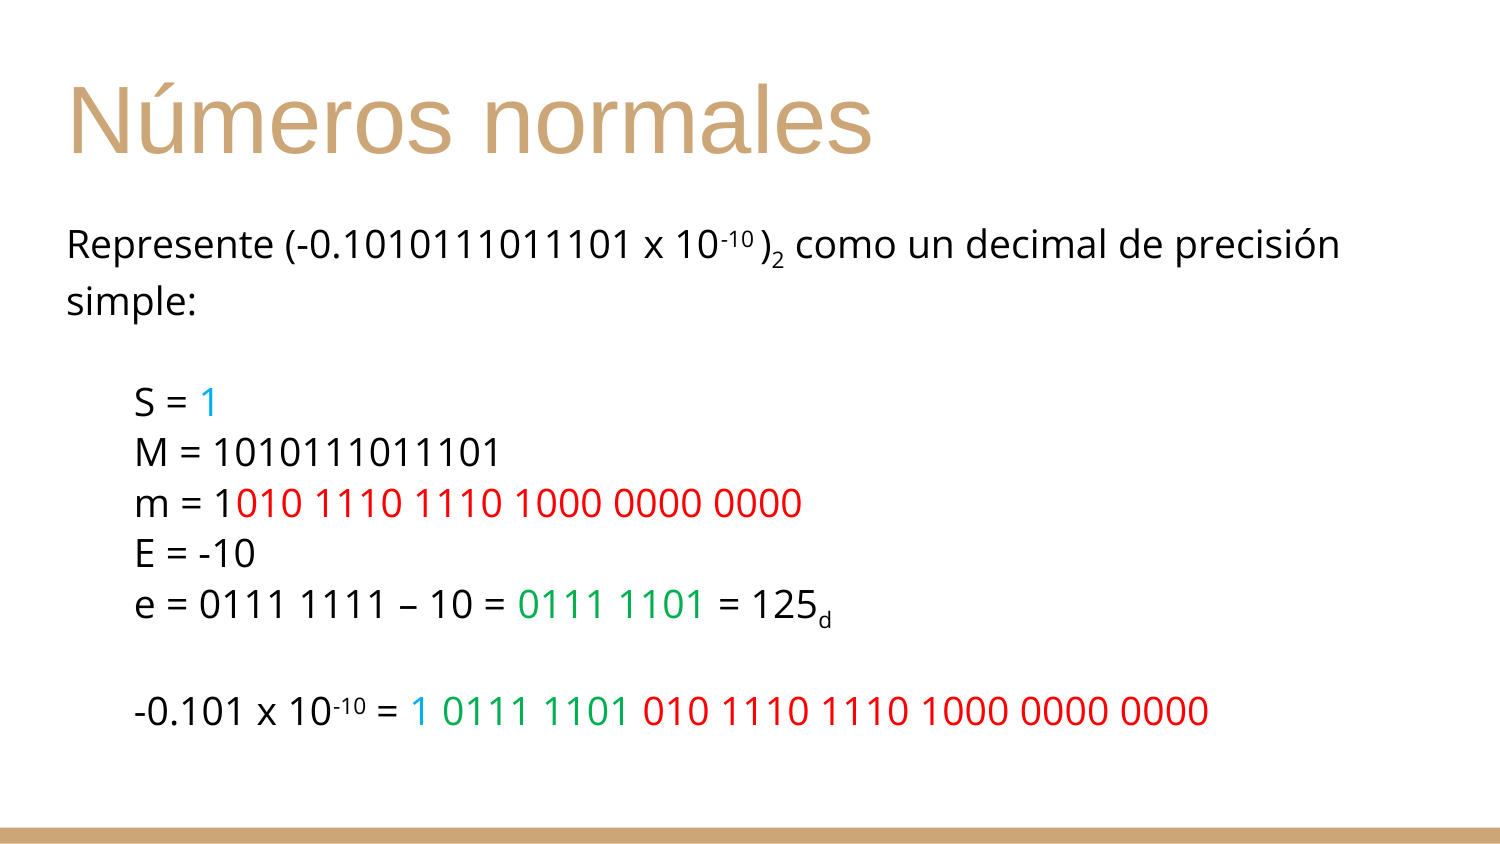

# Números normales
Represente (-0.1010111011101 x 10-10 )2 como un decimal de precisión simple:

S = 1
M = 1010111011101
m = 1010 1110 1110 1000 0000 0000
E = -10
e = 0111 1111 – 10 = 0111 1101 = 125d

-0.101 x 10-10 = 1 0111 1101 010 1110 1110 1000 0000 0000